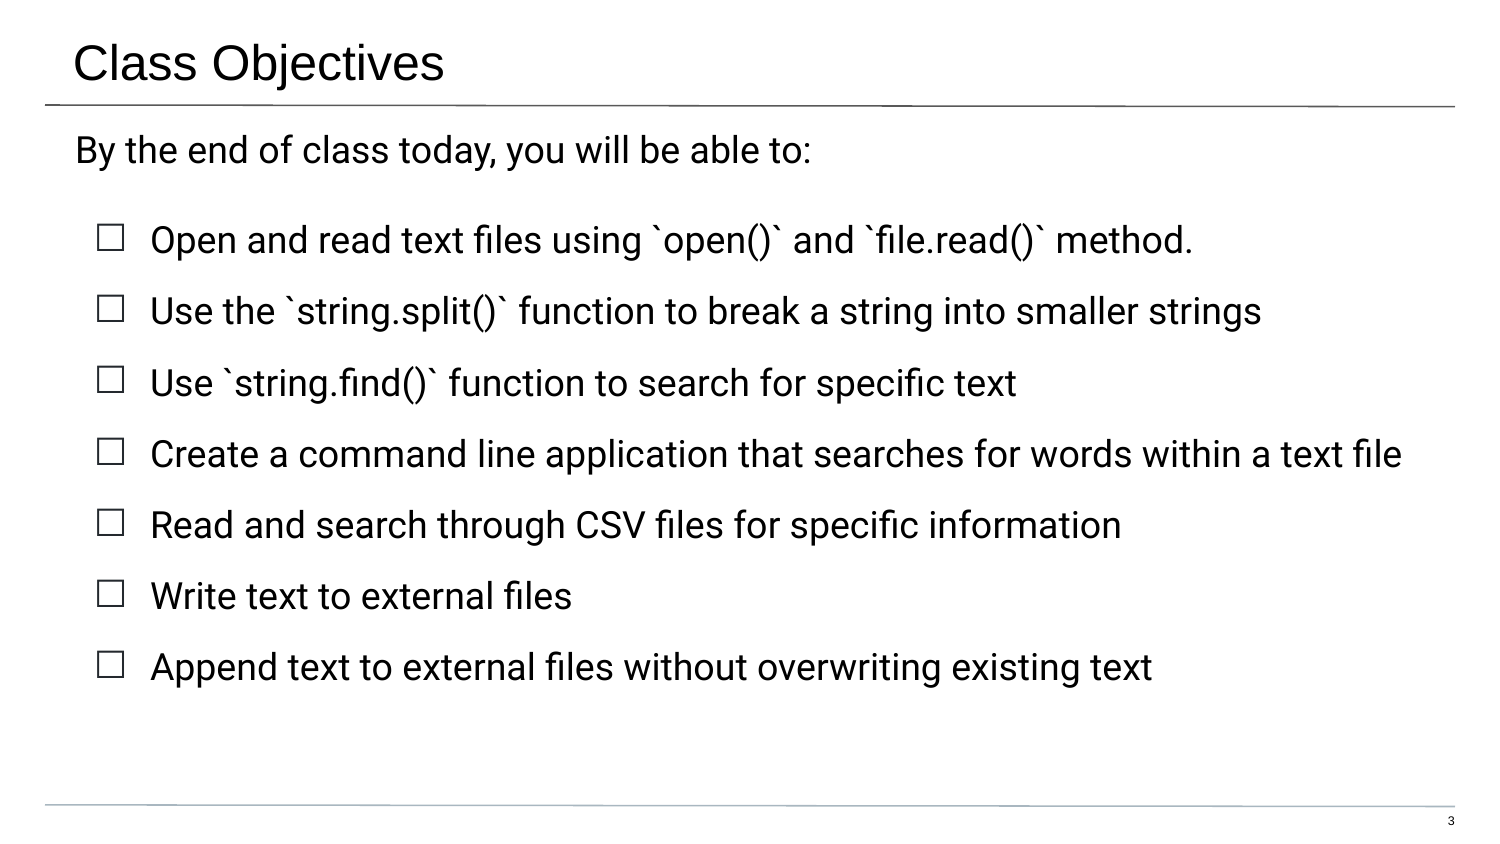

# Class Objectives
By the end of class today, you will be able to:
Open and read text files using `open()` and `file.read()` method.
Use the `string.split()` function to break a string into smaller strings
Use `string.find()` function to search for specific text
Create a command line application that searches for words within a text file
Read and search through CSV files for specific information
Write text to external files
Append text to external files without overwriting existing text

3